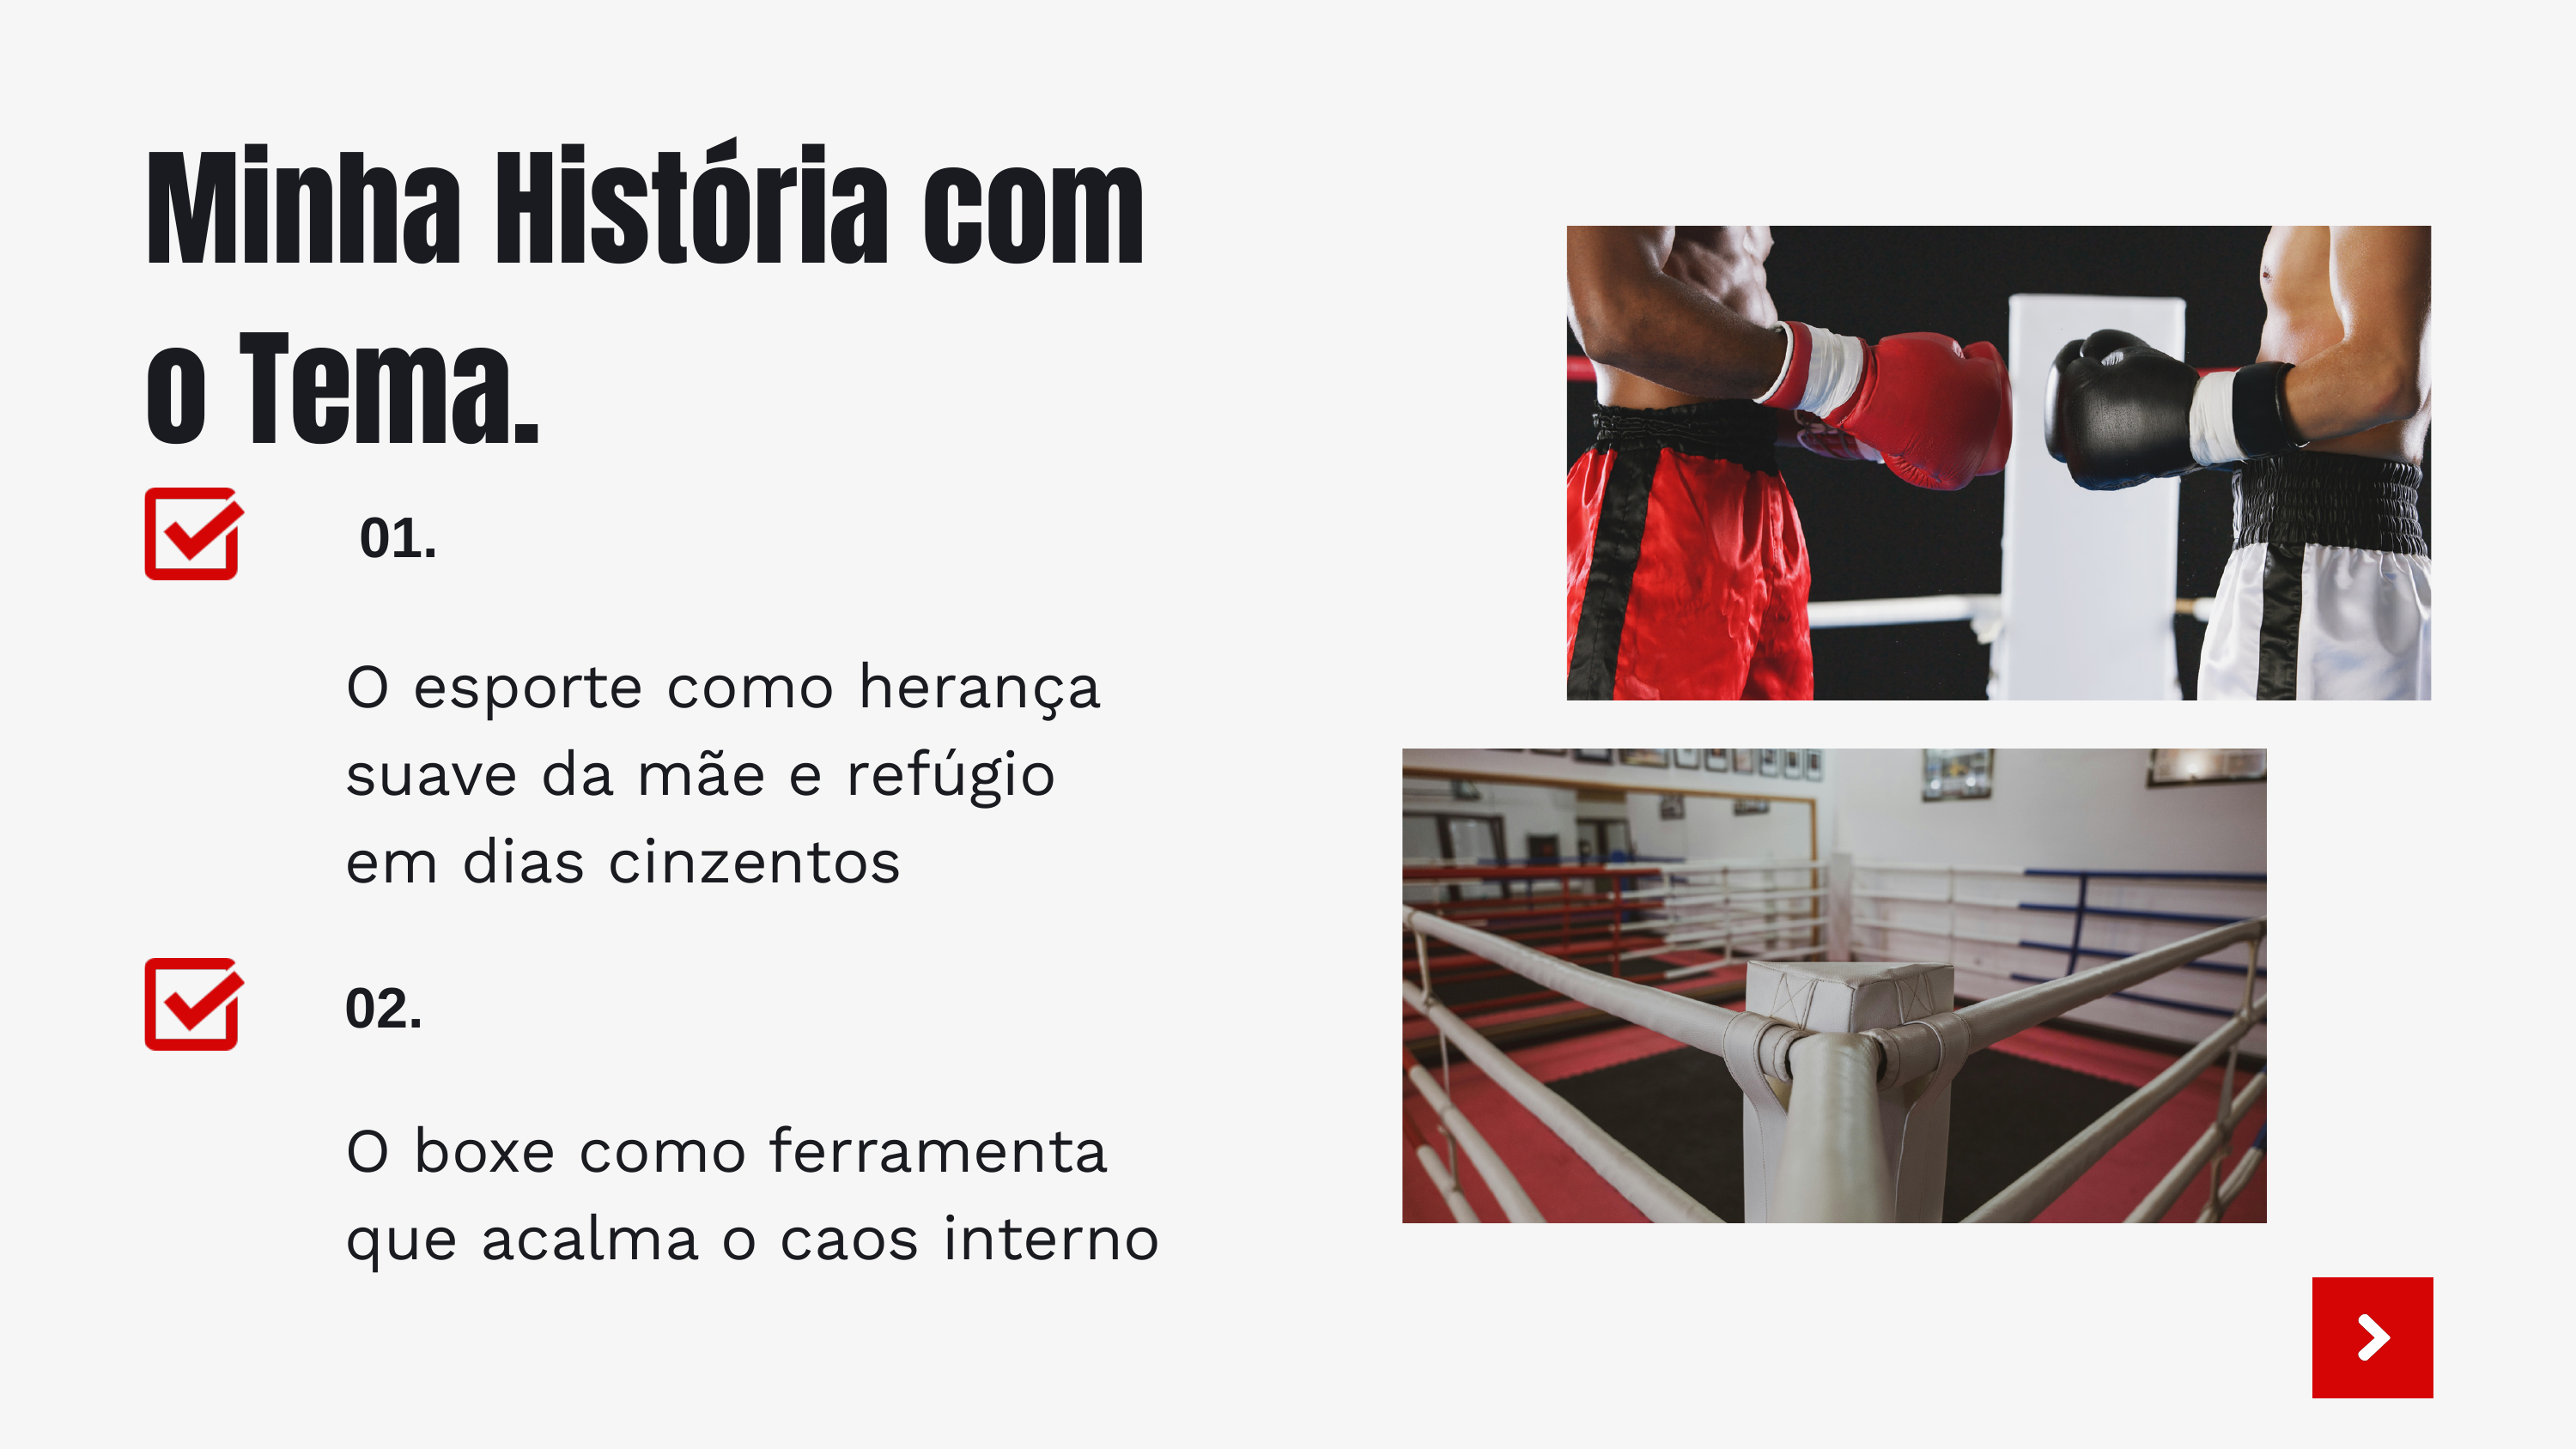

Minha História com o Tema.

01.
O esporte como herança suave da mãe e refúgio em dias cinzentos

02.
O boxe como ferramenta que acalma o caos interno